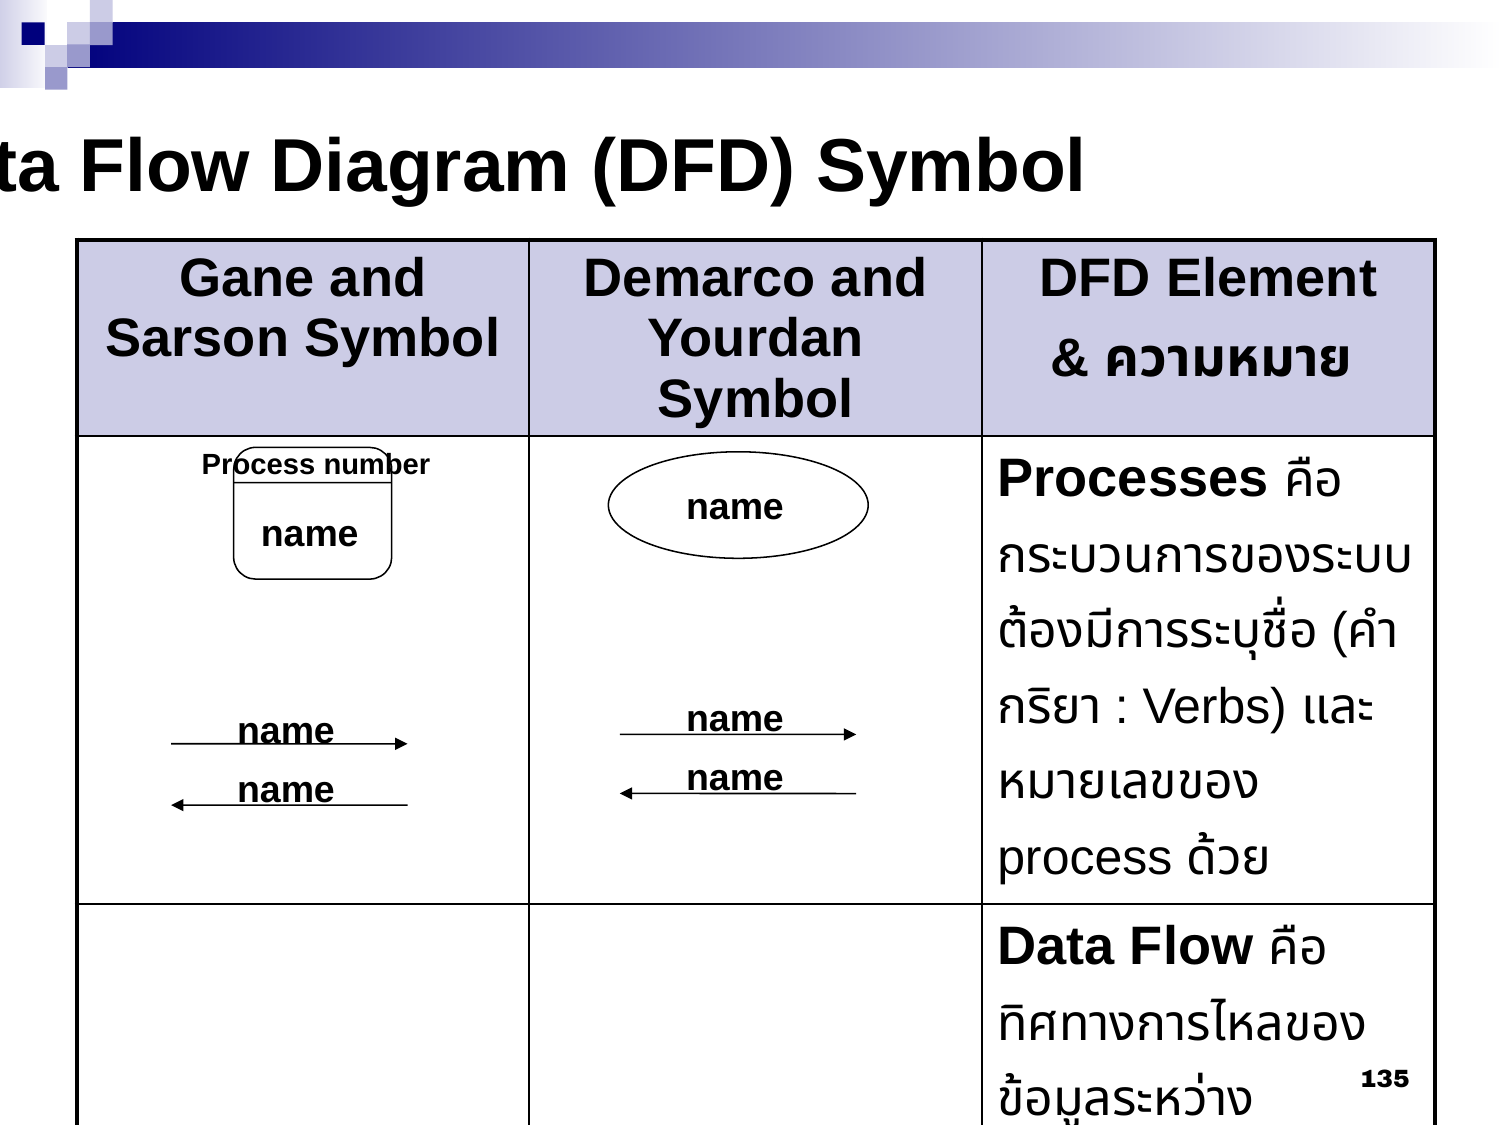

Data Flow Diagram (DFD) Symbol
| Gane and Sarson Symbol | Demarco and Yourdan Symbol | DFD Element & ความหมาย |
| --- | --- | --- |
|  |  | Processes คือ กระบวนการของระบบ ต้องมีการระบุชื่อ (คำกริยา : Verbs) และหมายเลขของ process ด้วย |
|  |  | Data Flow คือ ทิศทางการไหลของข้อมูลระหว่าง process ที่ต้องมีการระบุชื่อของข้อมูล (คำนาม) |

Process number

name
name
name
name

name
name

135